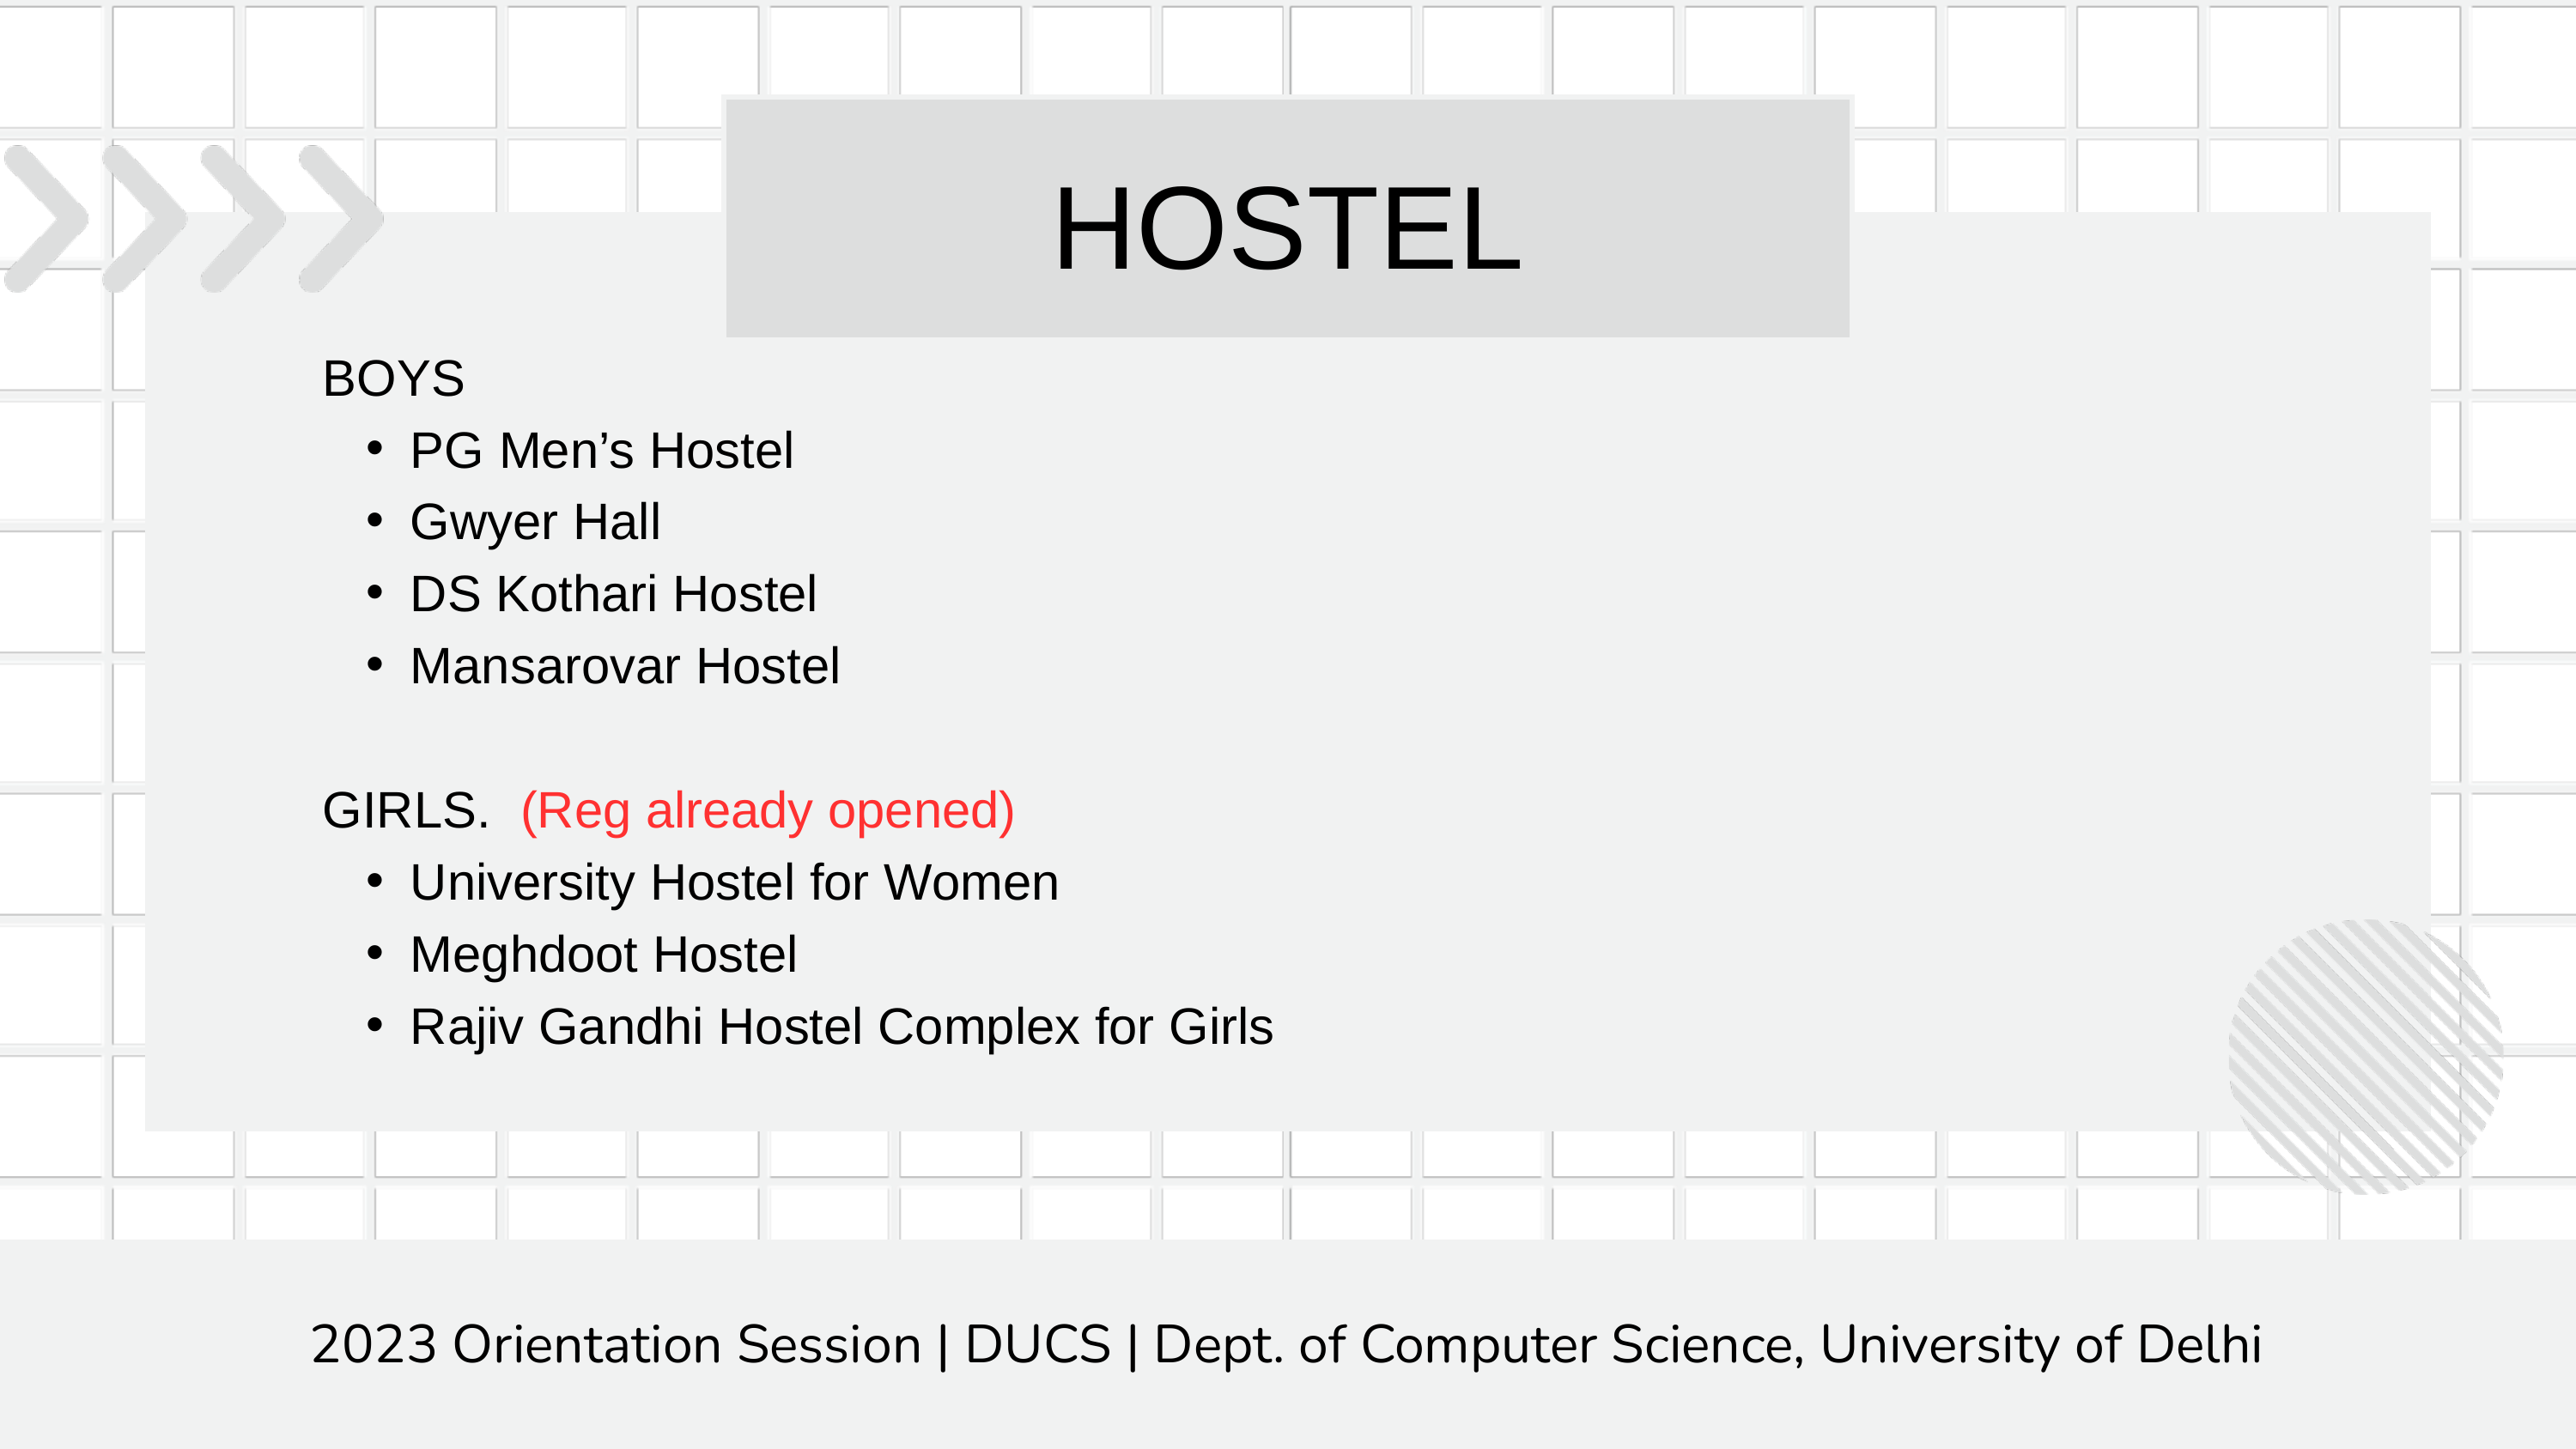

HOSTEL

BOYS
PG Men’s Hostel
Gwyer Hall
DS Kothari Hostel
Mansarovar Hostel

GIRLS.  (Reg already opened)
University Hostel for Women
Meghdoot Hostel
Rajiv Gandhi Hostel Complex for Girls

2023 Orientation Session | DUCS | Dept. of Computer Science, University of Delhi